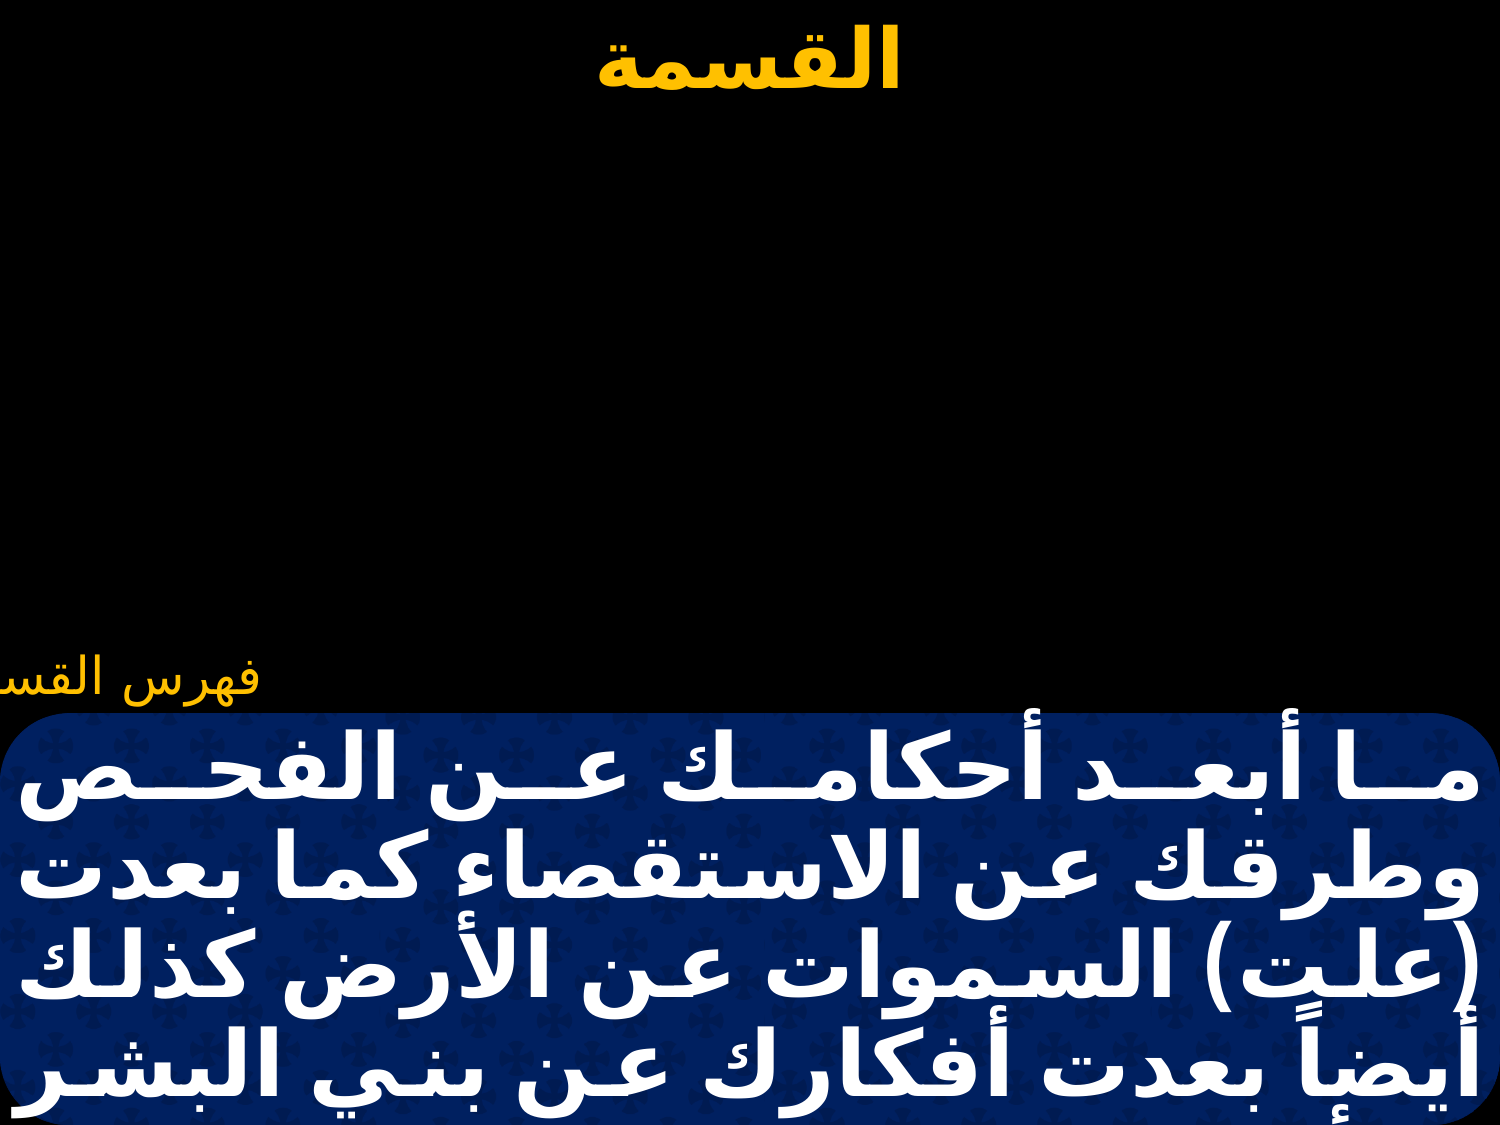

# قسمة صوم الرسل وسنوي (ما أبعد أحكامك عن الفحص)
ما أبعد أحكامك عن الفحص وطرقك عن الاستقصاء كما بعدت (علت) السموات عن الأرض كذلك أيضاً بعدت أفكارك عن بني البشر إذ أخفيت هذه عن حكماء وفهماء وأعلنتها للأطفال الصغار.